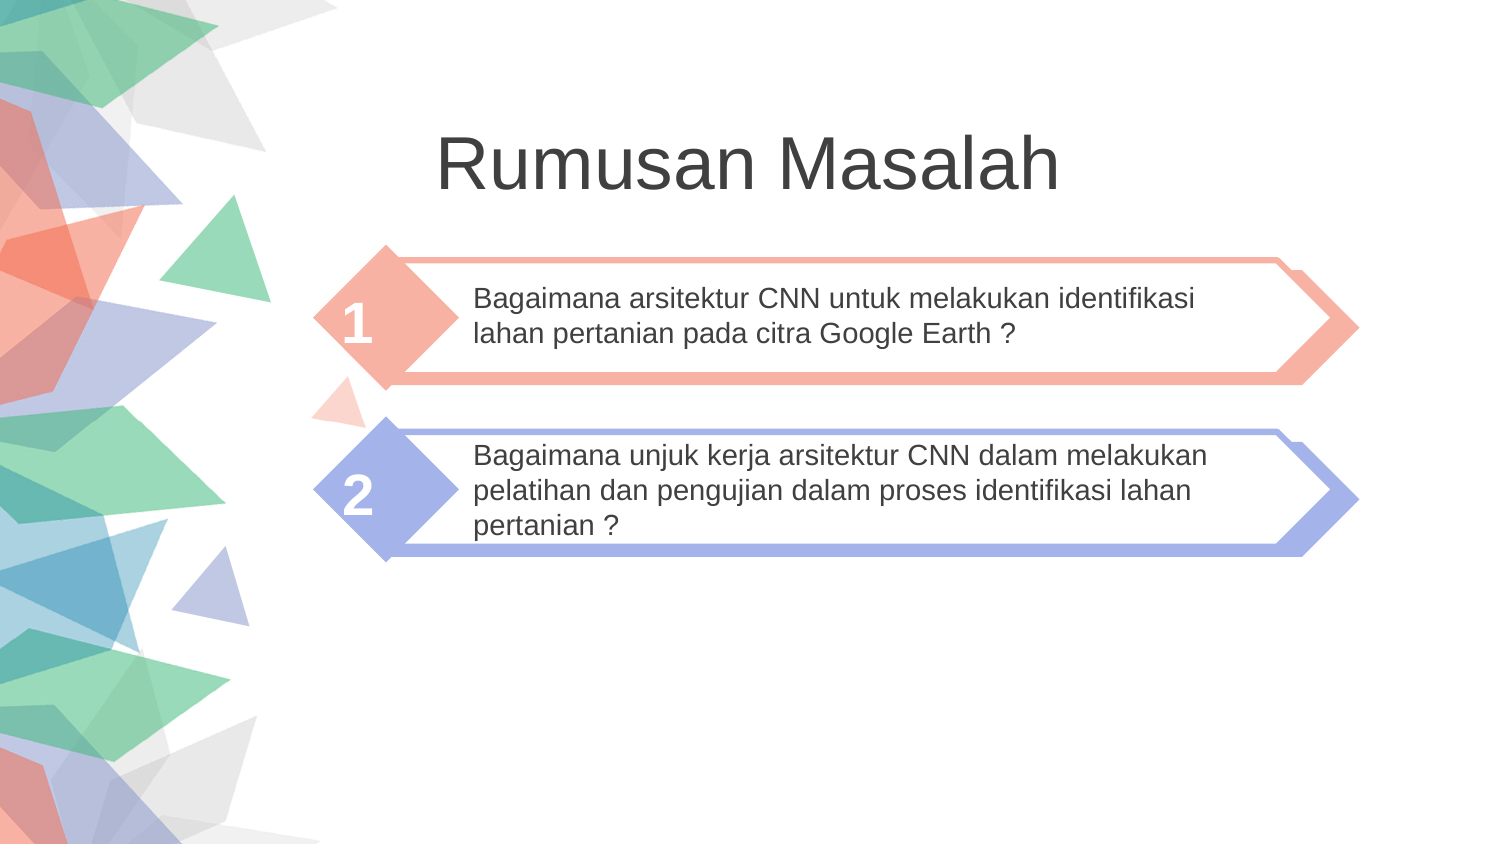

Rumusan Masalah

Bagaimana arsitektur CNN untuk melakukan identifikasi lahan pertanian pada citra Google Earth ?
1

Bagaimana unjuk kerja arsitektur CNN dalam melakukan pelatihan dan pengujian dalam proses identifikasi lahan pertanian ?
2